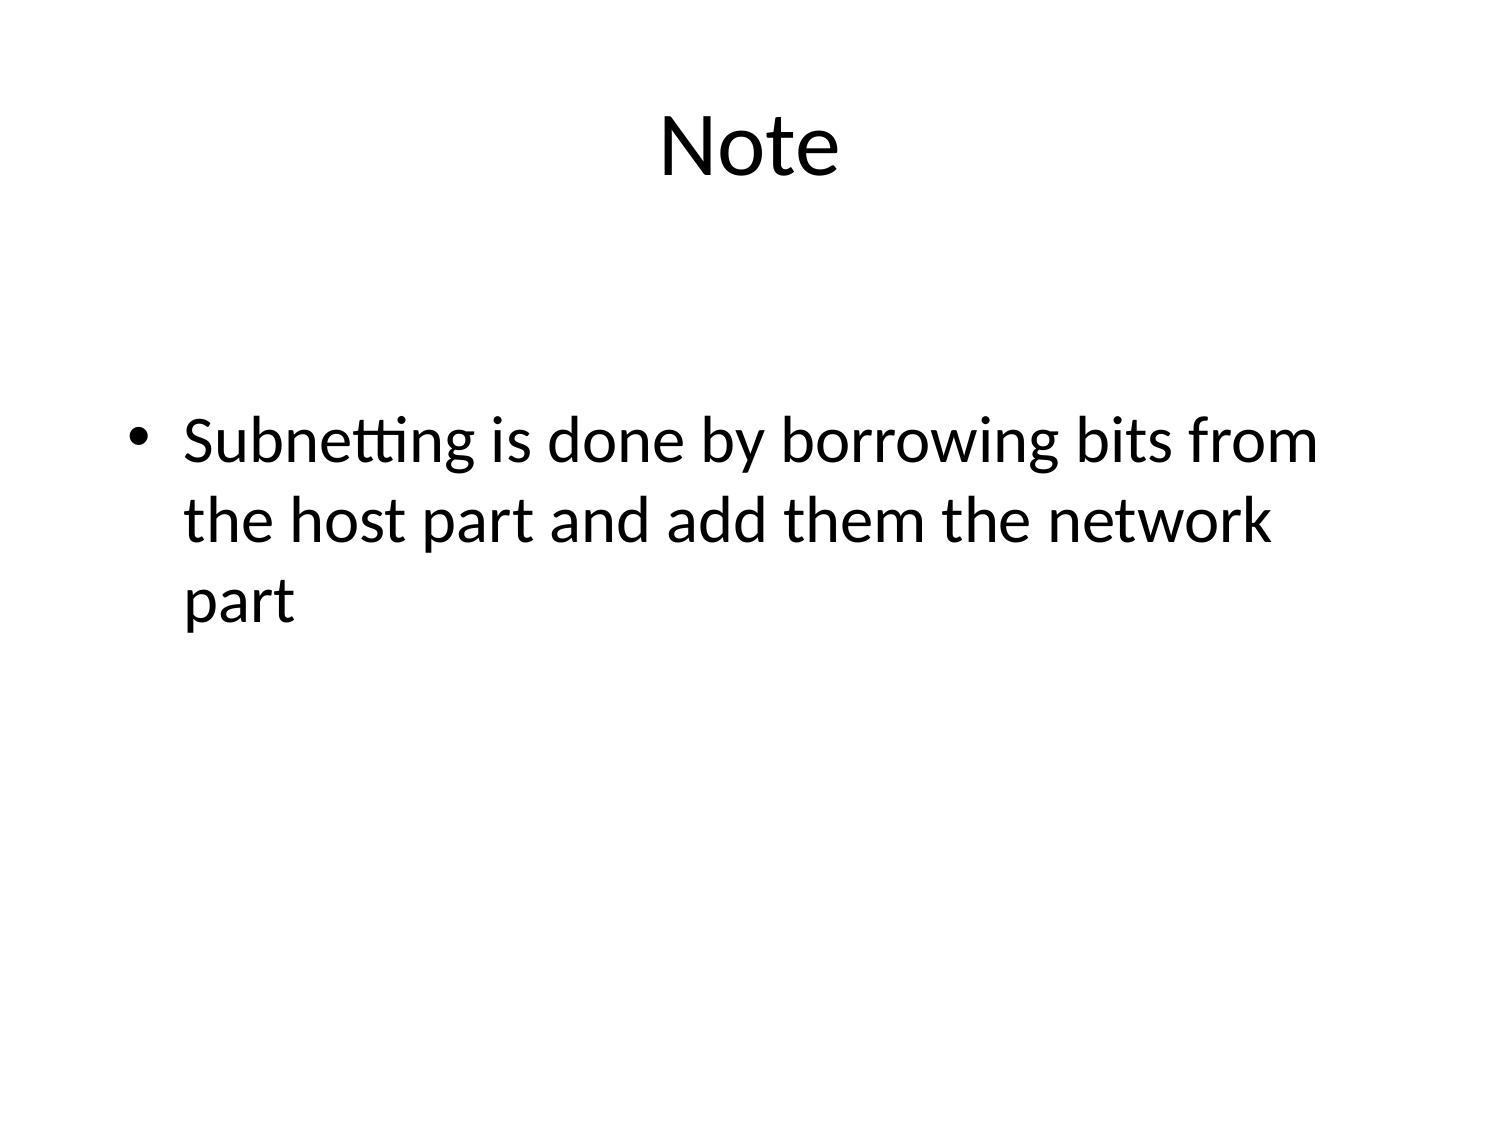

# Note
Subnetting is done by borrowing bits from the host part and add them the network part